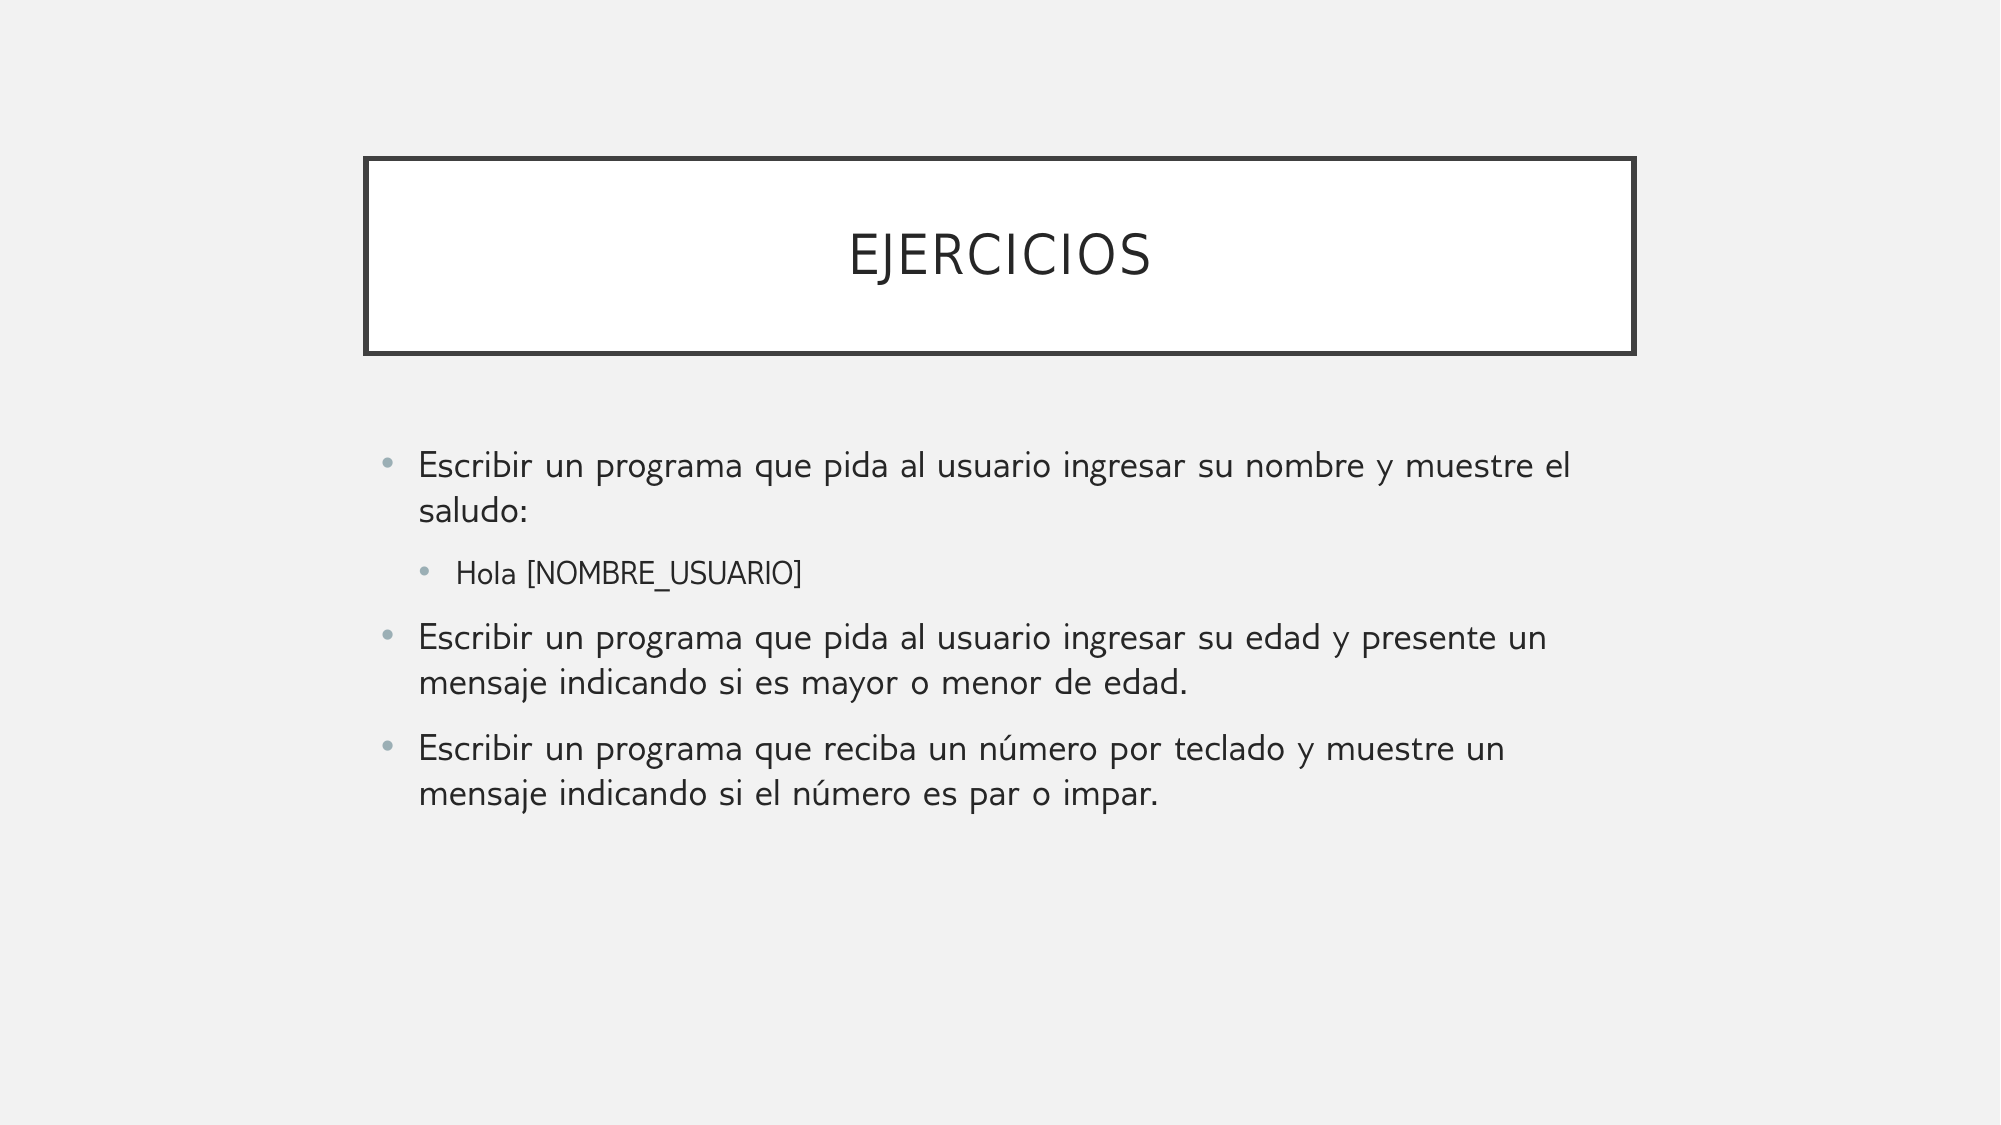

# Ejercicios
Escribir un programa que pida al usuario ingresar su nombre y muestre el saludo:
Hola [NOMBRE_USUARIO]
Escribir un programa que pida al usuario ingresar su edad y presente un mensaje indicando si es mayor o menor de edad.
Escribir un programa que reciba un número por teclado y muestre un mensaje indicando si el número es par o impar.